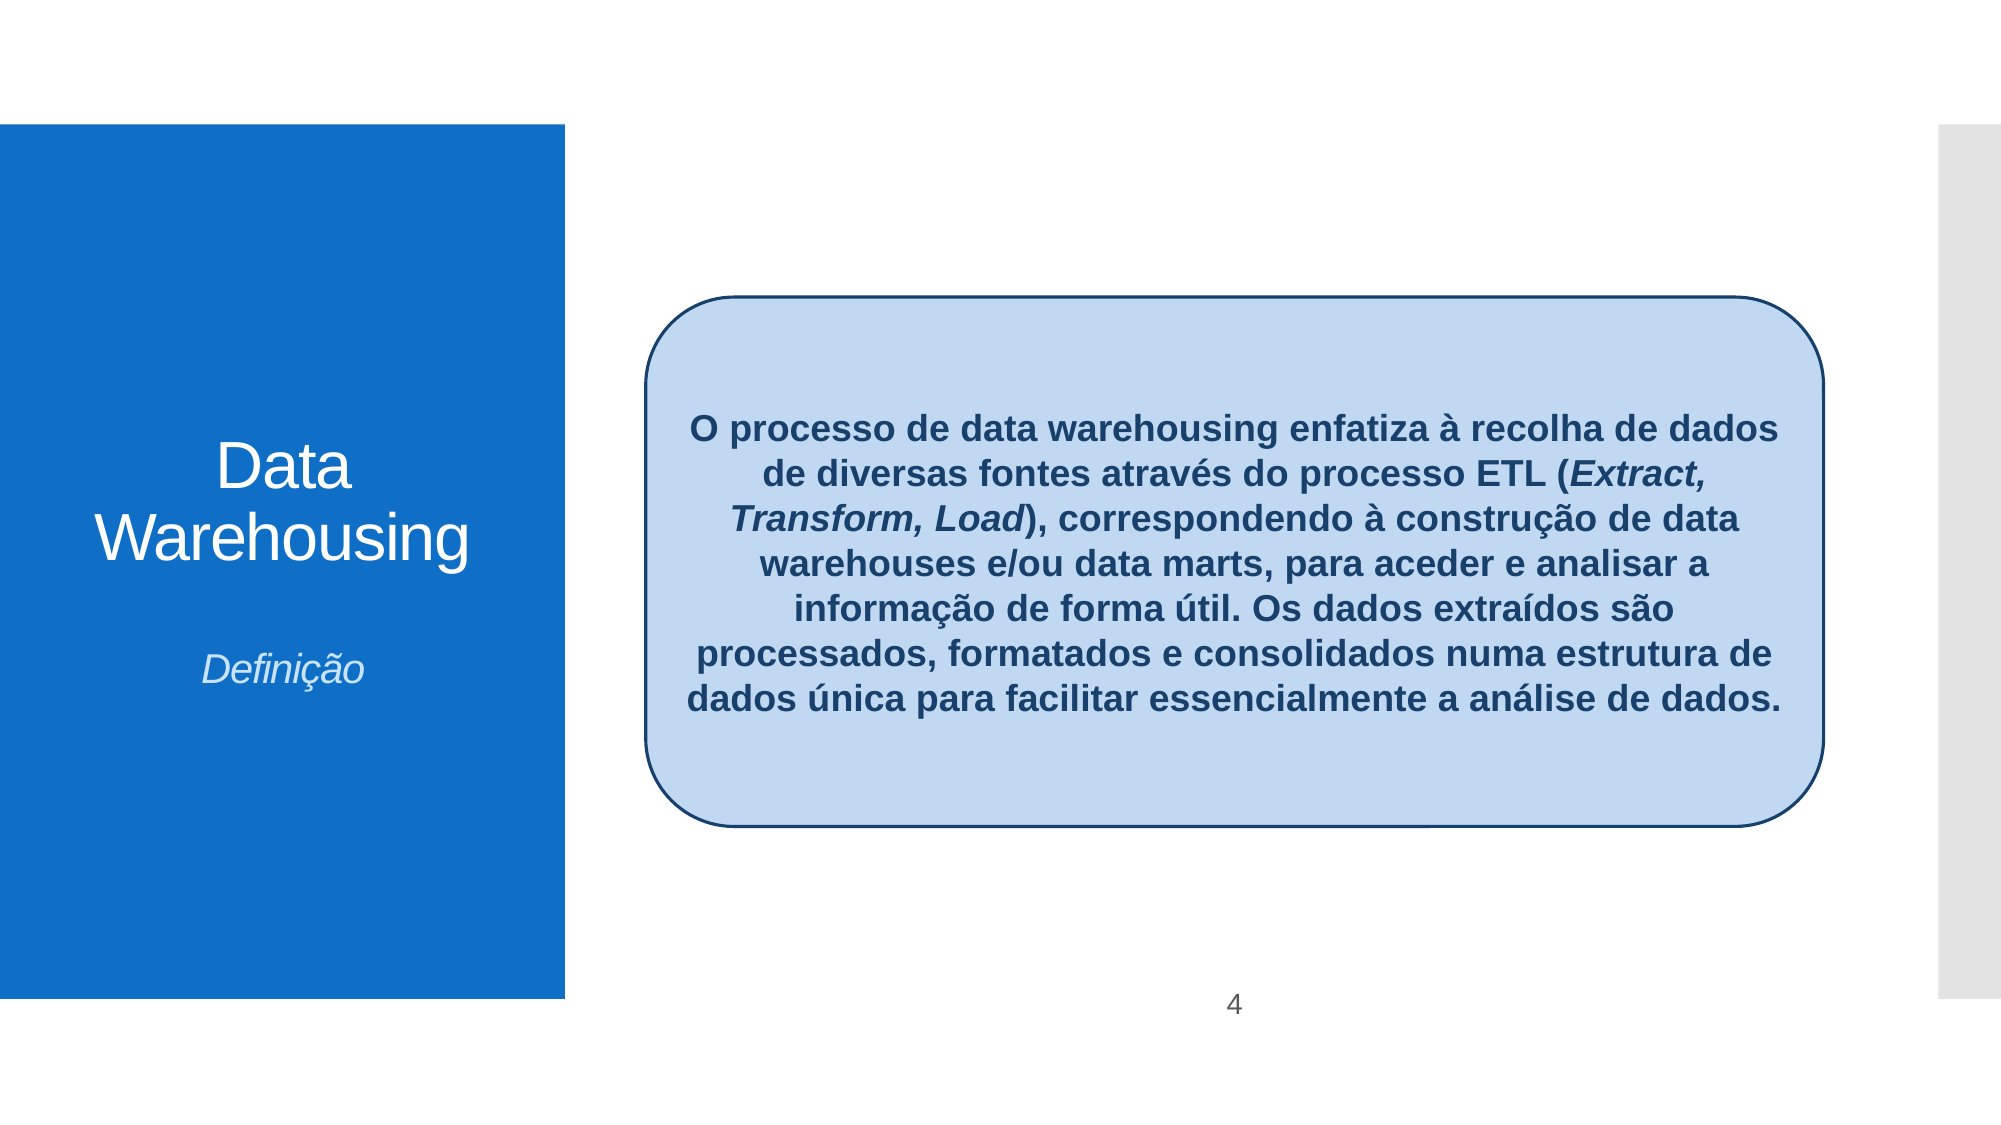

# Data Warehousing Definição
O processo de data warehousing enfatiza à recolha de dados de diversas fontes através do processo ETL (Extract, Transform, Load), correspondendo à construção de data warehouses e/ou data marts, para aceder e analisar a informação de forma útil. Os dados extraídos são processados, formatados e consolidados numa estrutura de dados única para facilitar essencialmente a análise de dados.
4